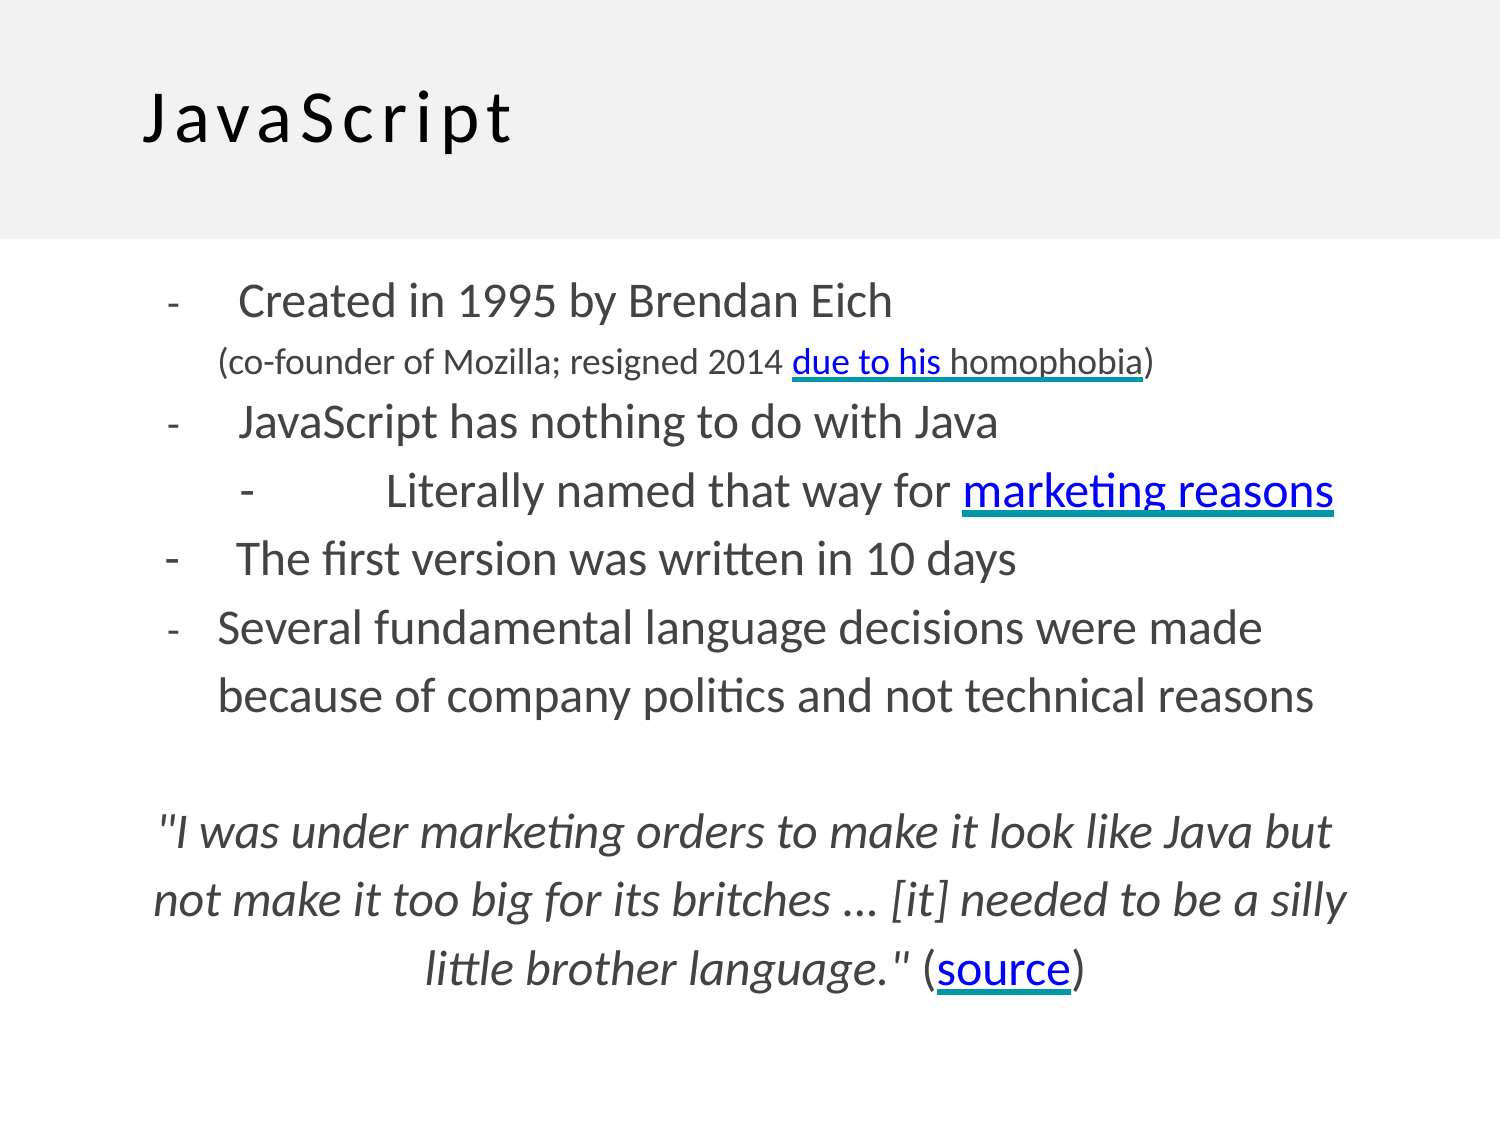

# JavaScript
-	Created in 1995 by Brendan Eich
(co-founder of Mozilla; resigned 2014 due to his homophobia)
-	JavaScript has nothing to do with Java
-	Literally named that way for marketing reasons
-	The first version was written in 10 days
-	Several fundamental language decisions were made  because of company politics and not technical reasons

"I was under marketing orders to make it look like Java but  not make it too big for its britches ... [it] needed to be a silly  little brother language." (source)